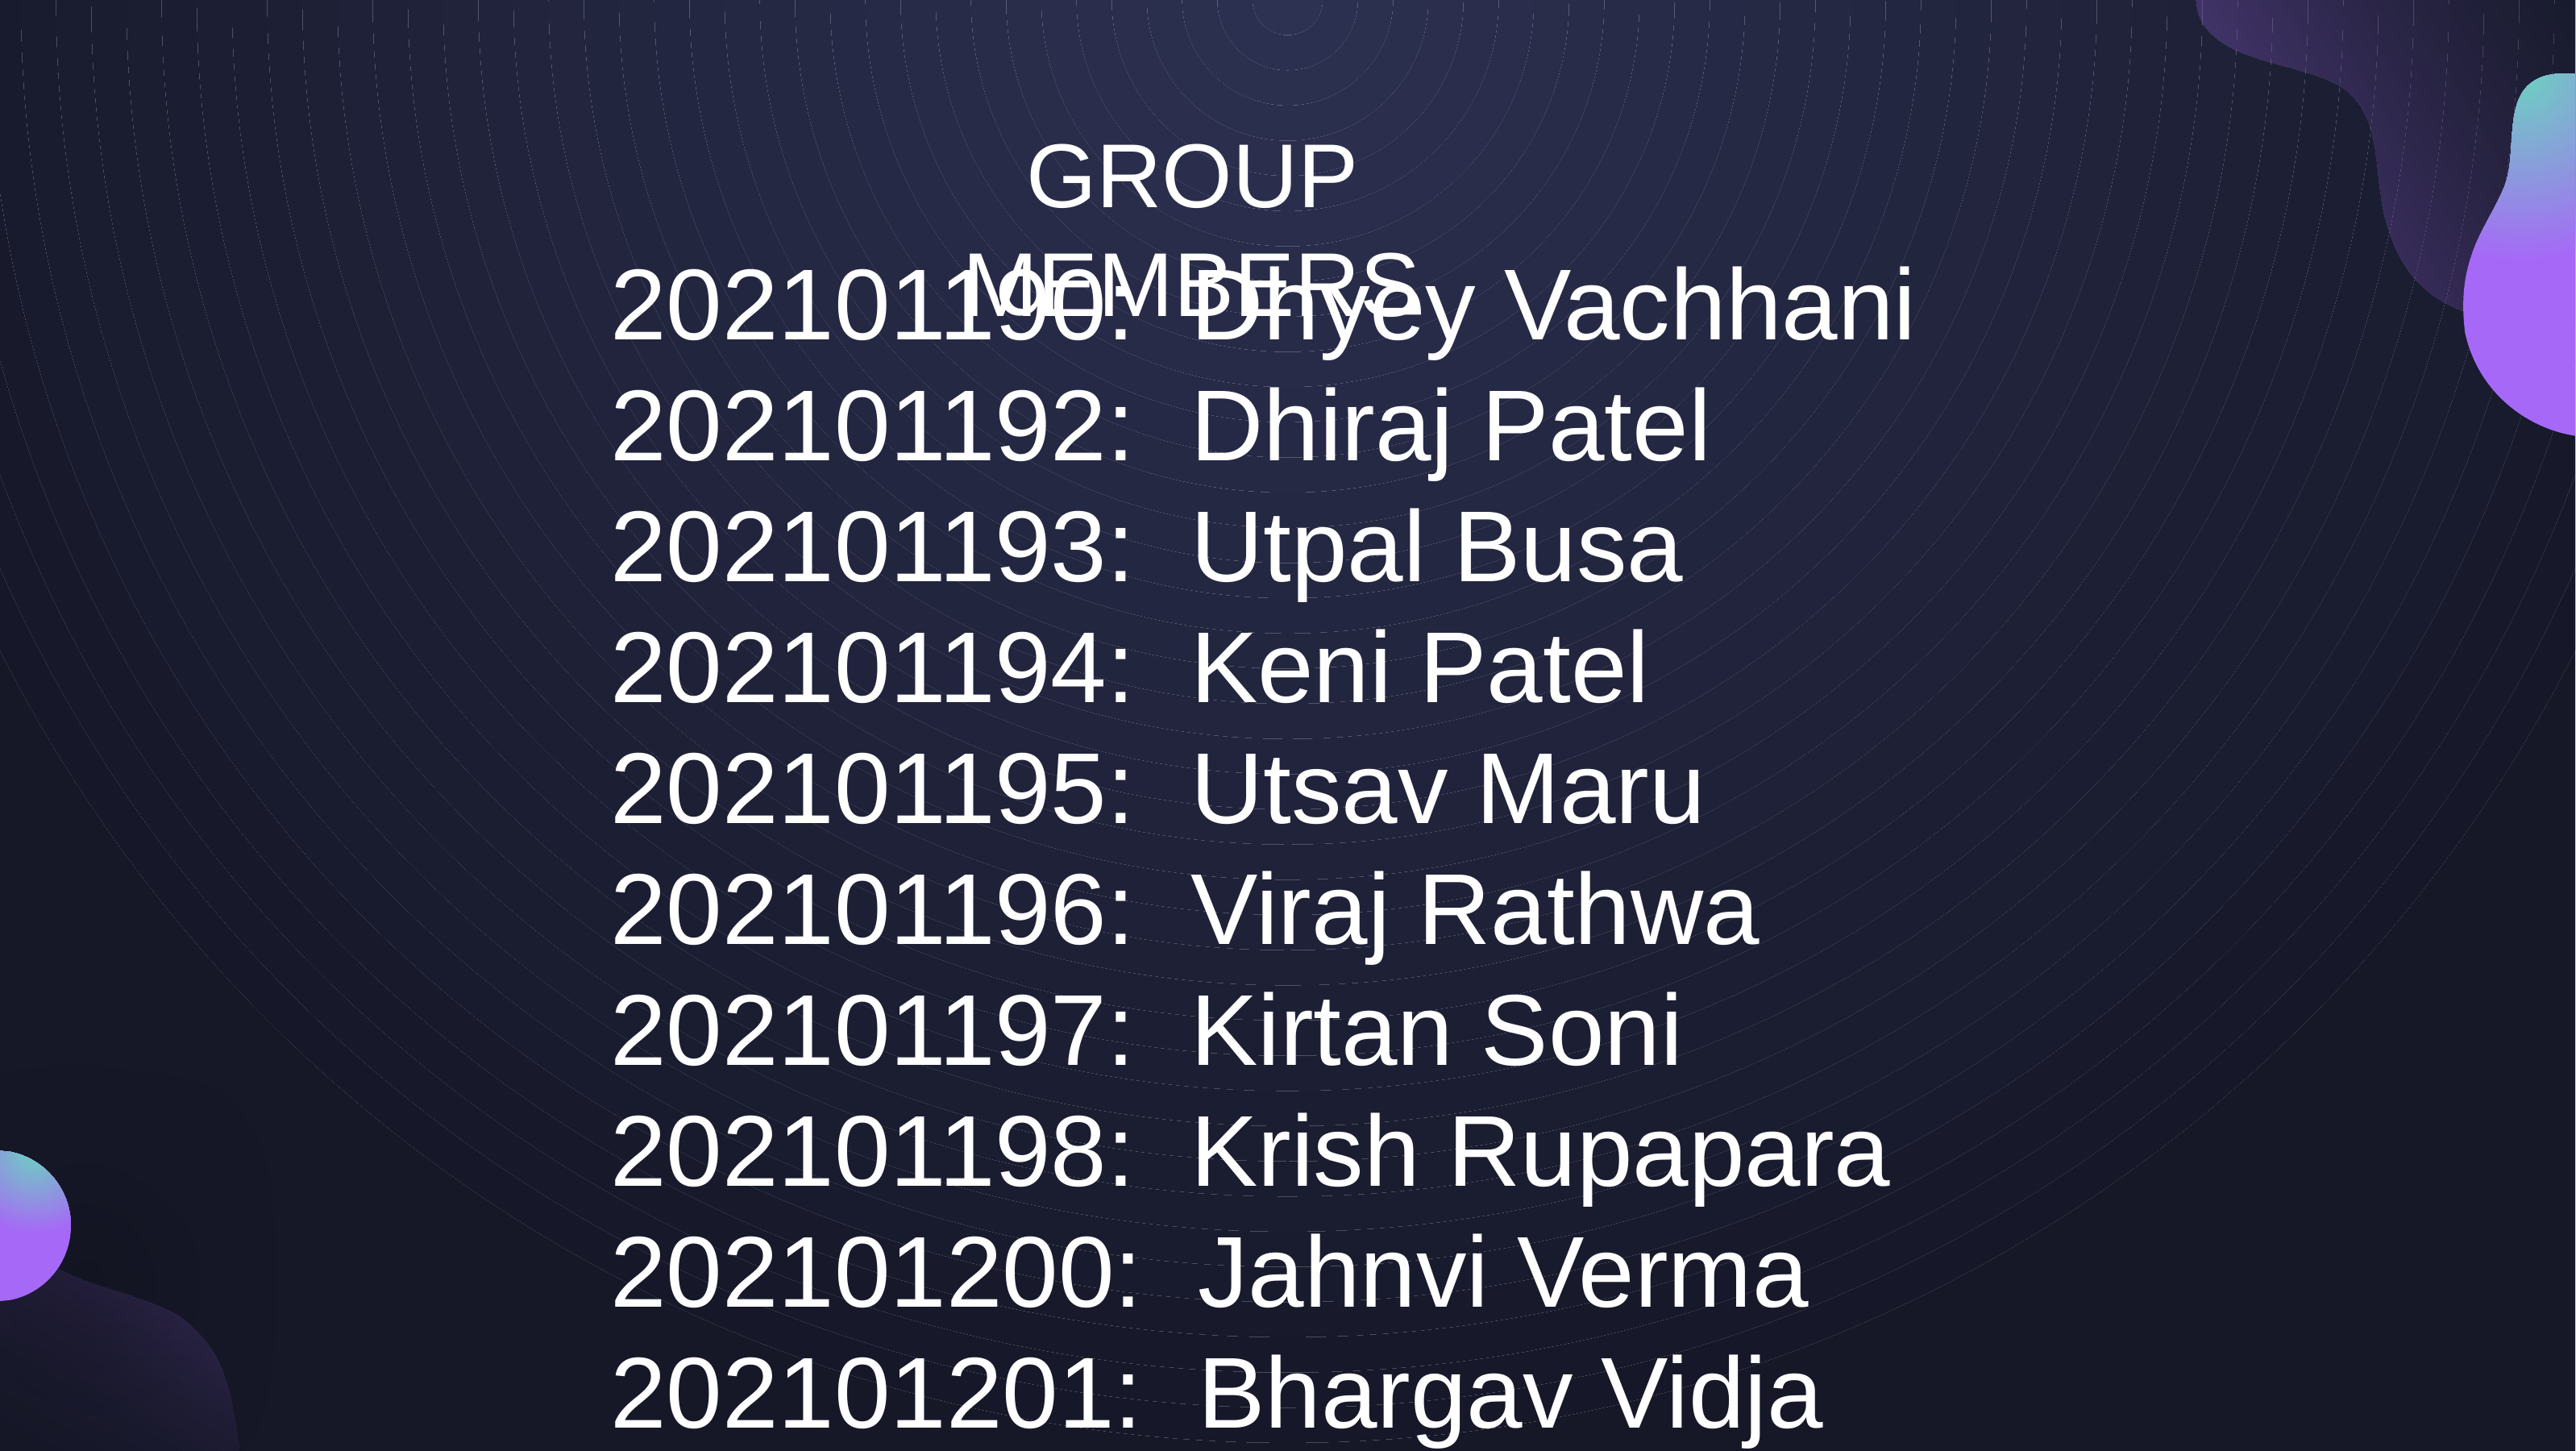

GROUP MEMBERS
202101190:  Dhyey Vachhani
202101192:  Dhiraj Patel
202101193:  Utpal Busa
202101194:  Keni Patel
202101195:  Utsav Maru
202101196:  Viraj Rathwa
202101197:  Kirtan Soni
202101198:  Krish Rupapara
202101200:  Jahnvi Verma
202101201:  Bhargav Vidja